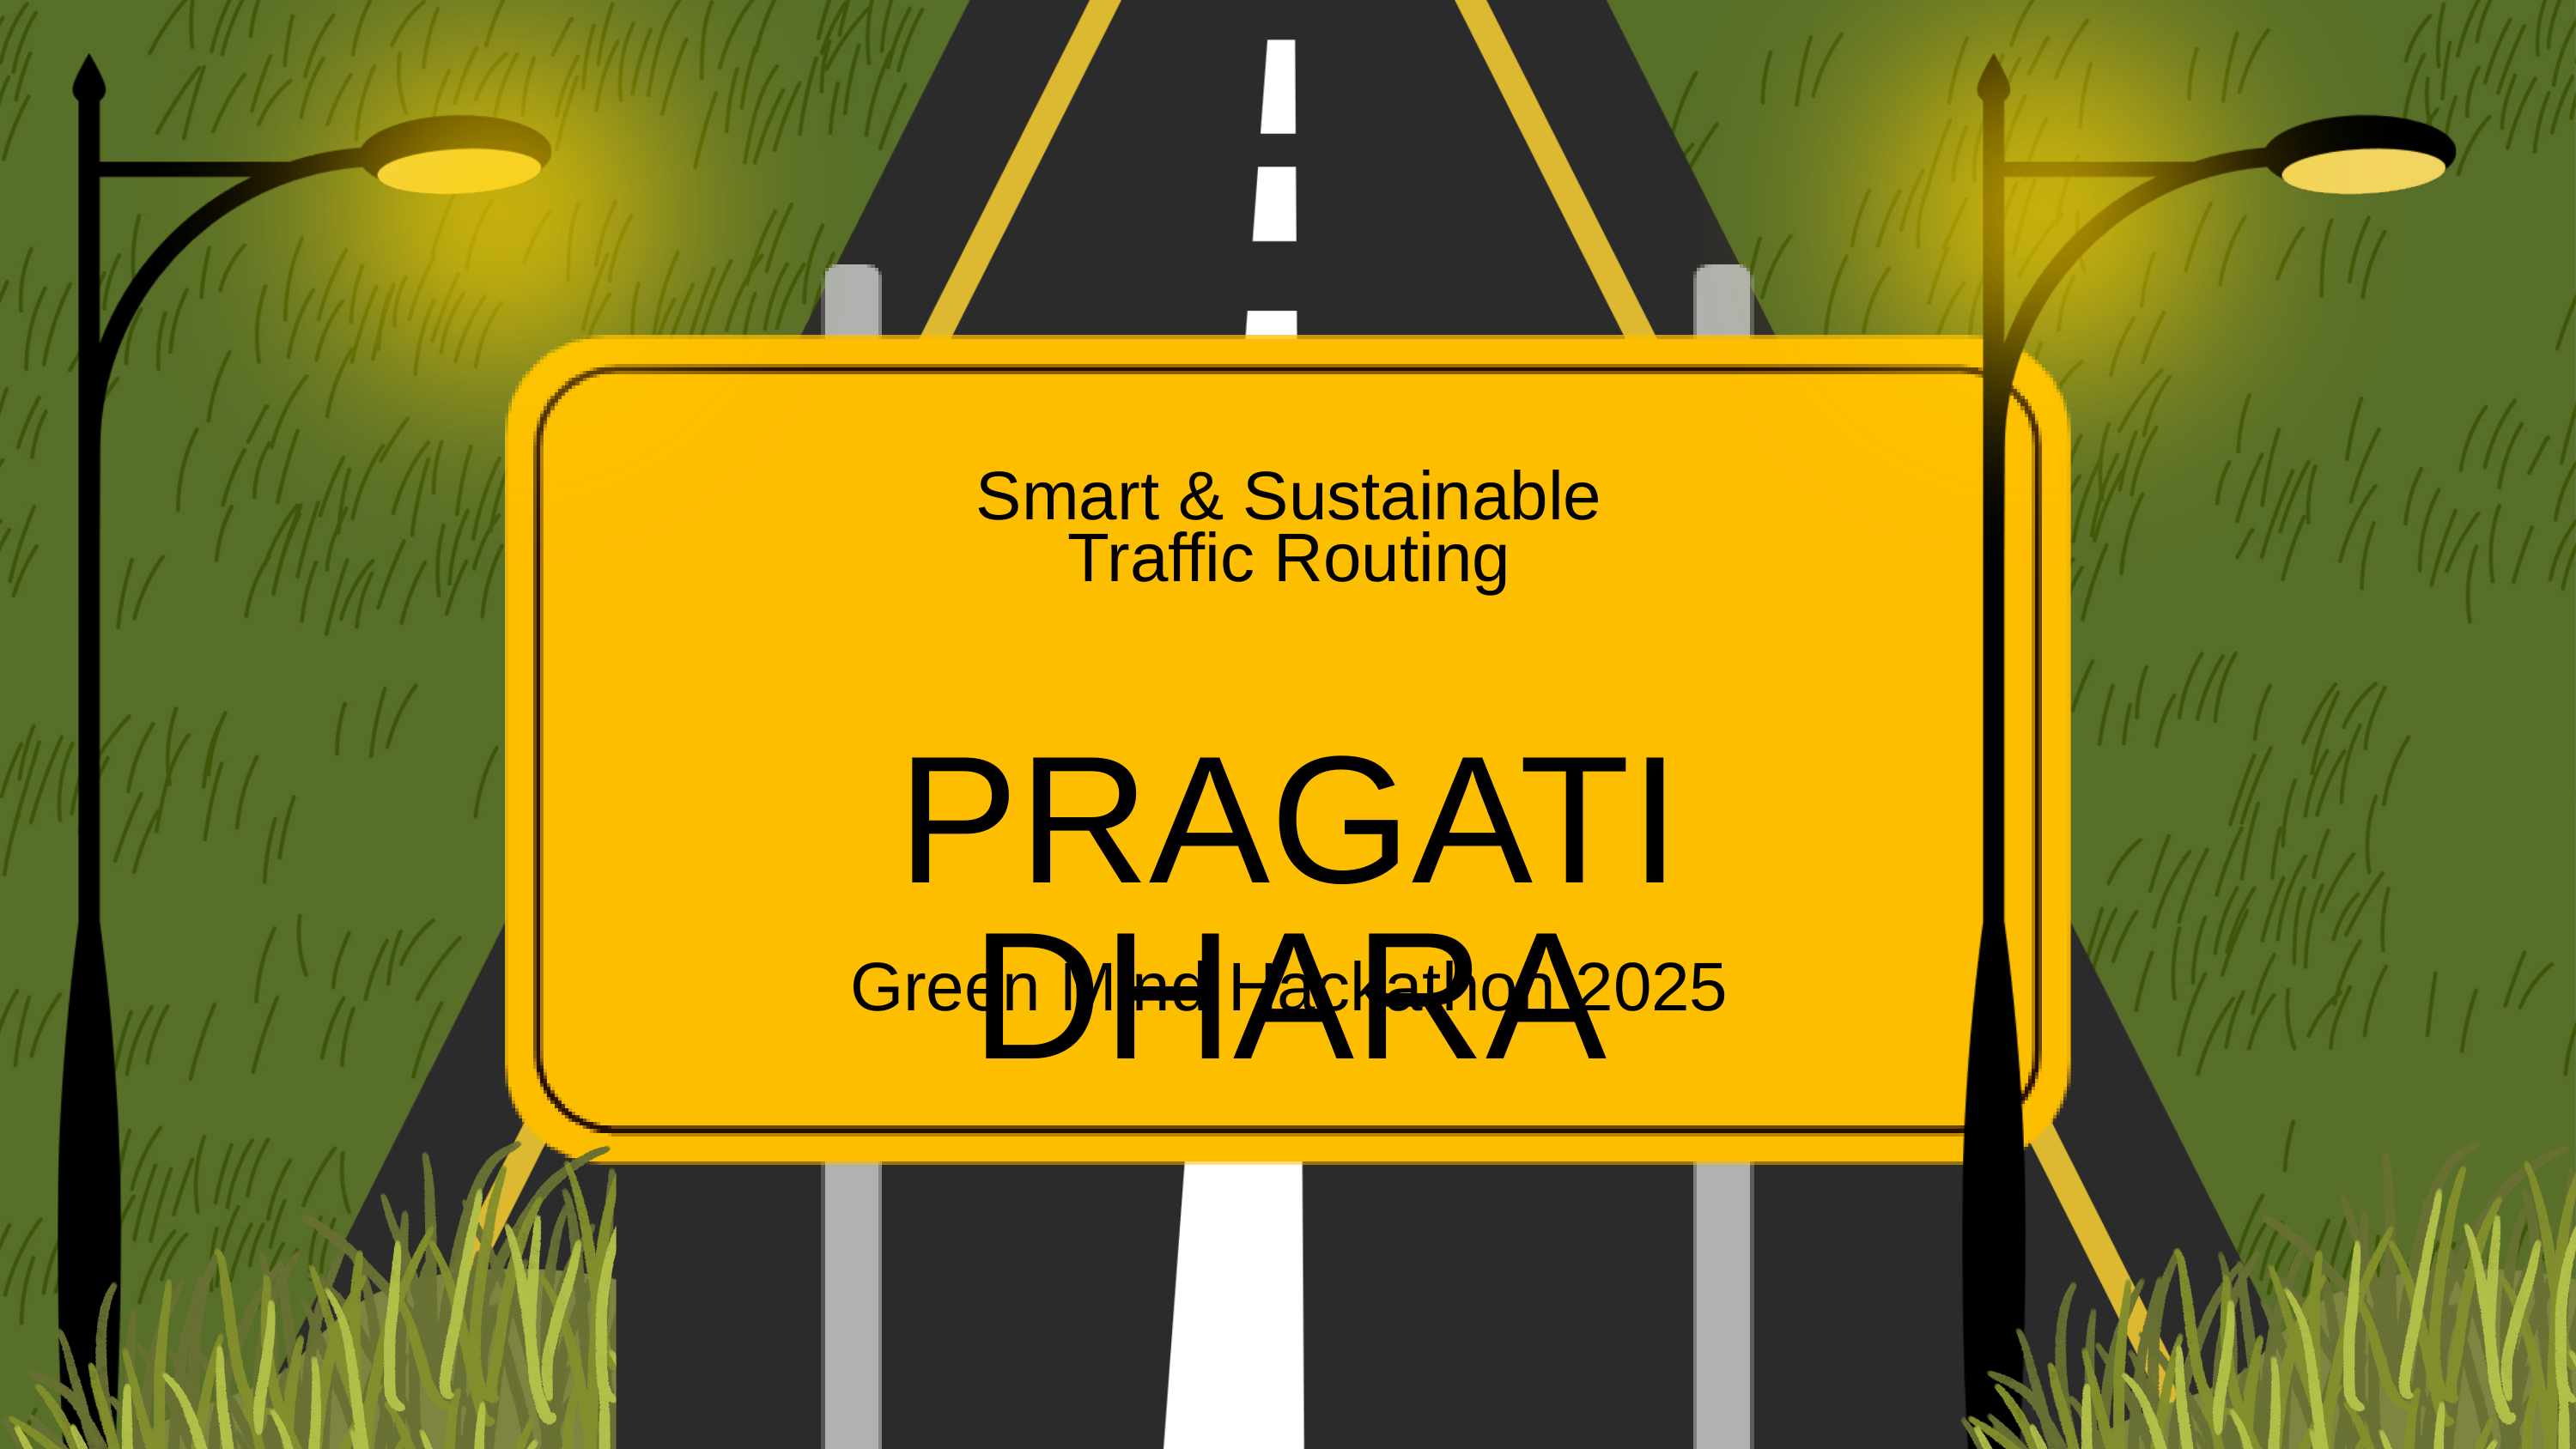

Smart & Sustainable
Traffic Routing
PRAGATI DHARA
Green Mind Hackathon 2025